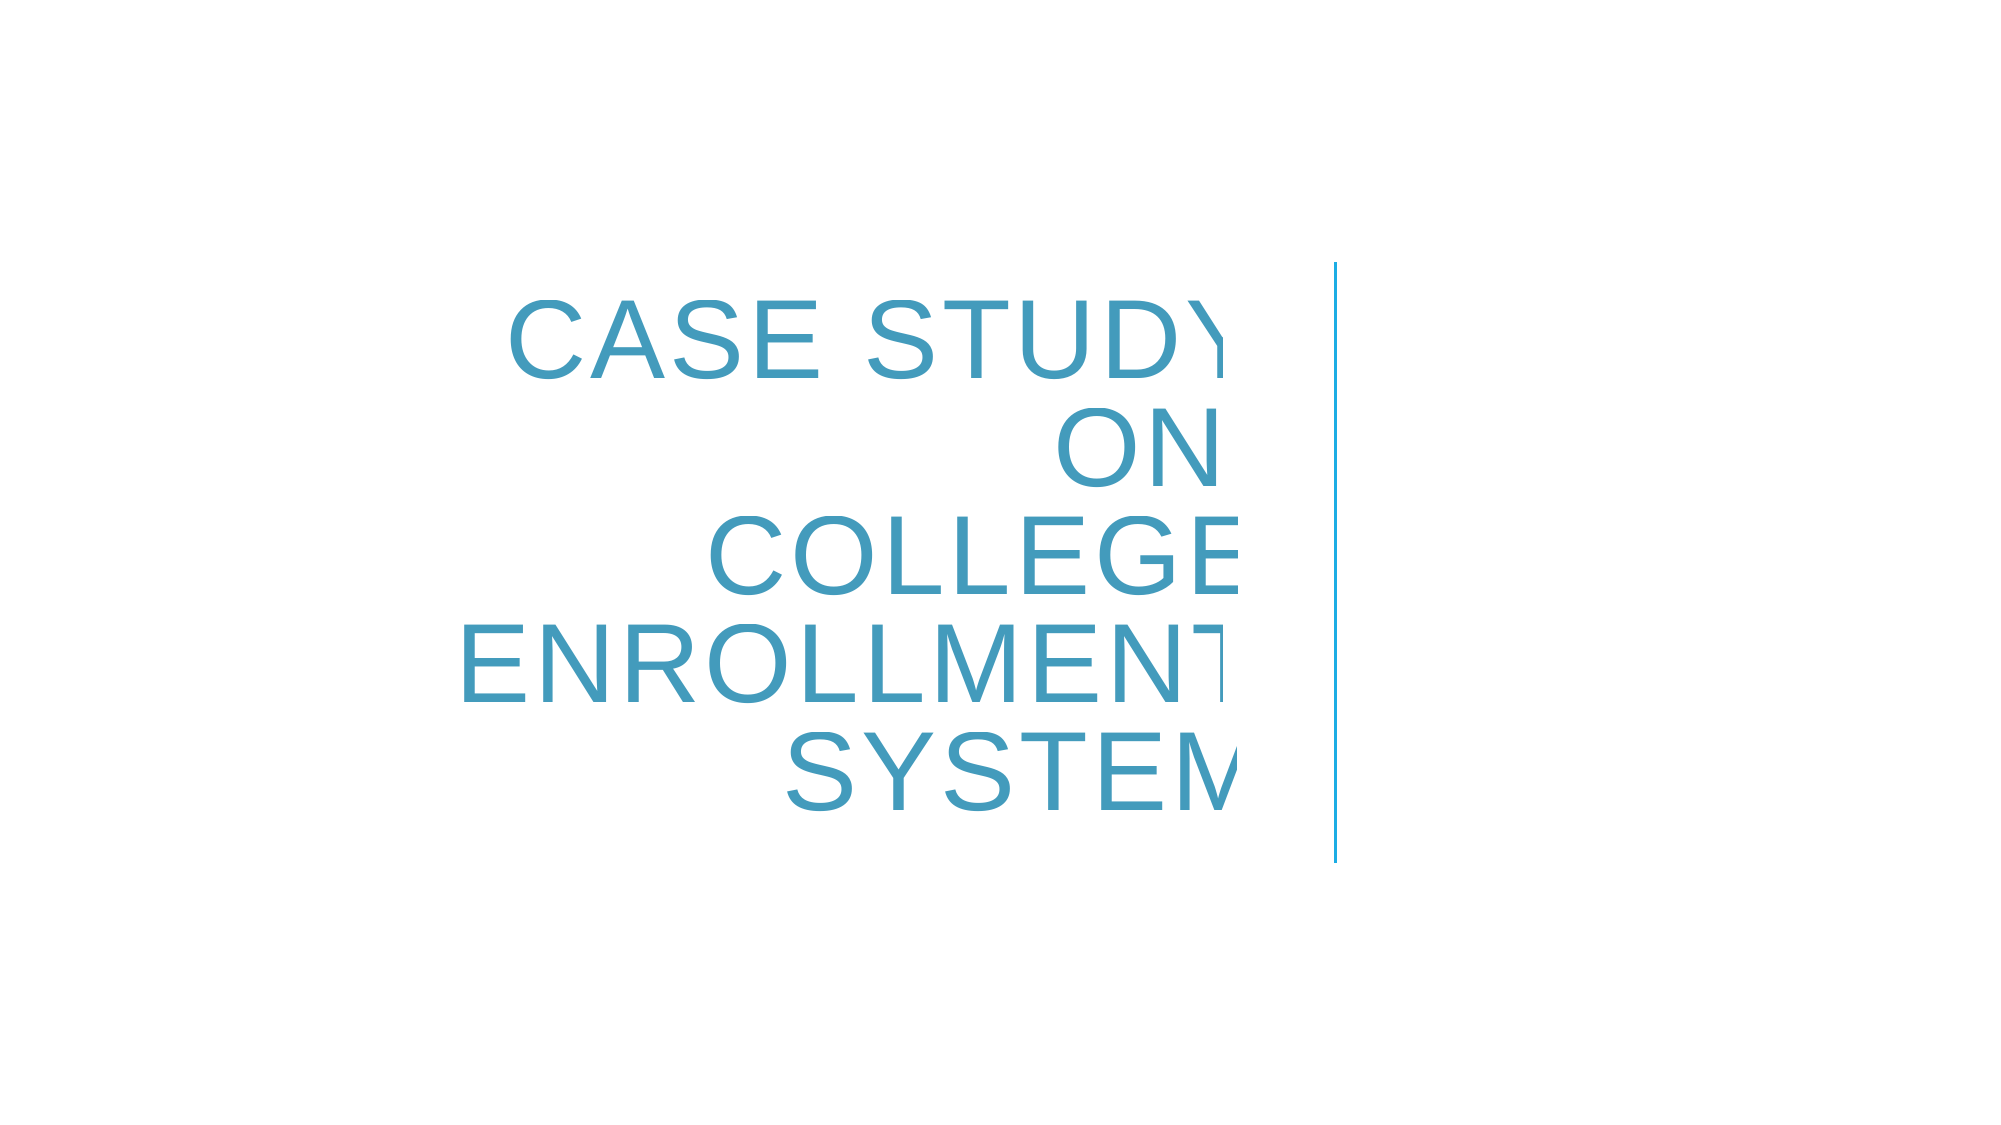

# Case study on College enrollment SYSTEM